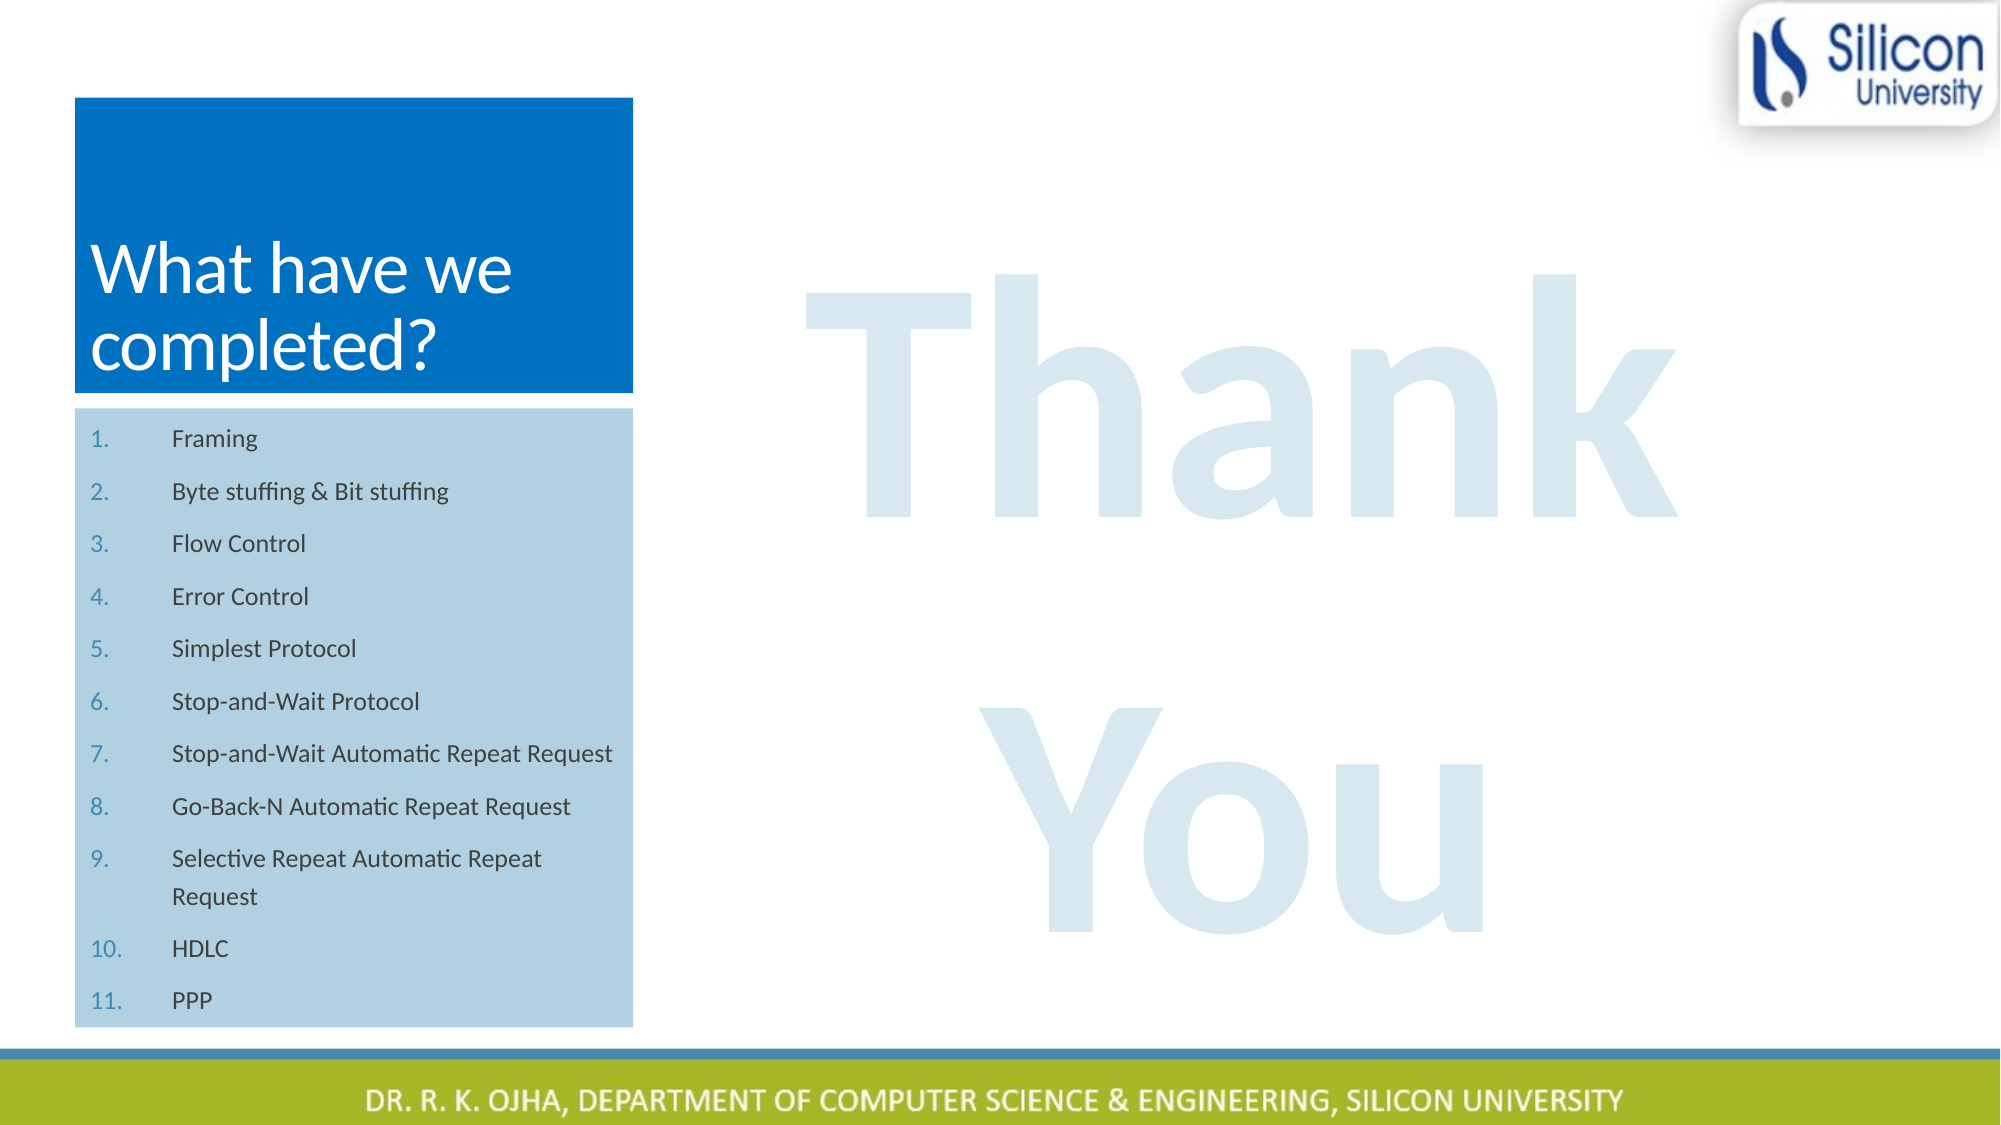

# What have we completed?
Thank You
Framing
Byte stuffing & Bit stuffing
Flow Control
Error Control
Simplest Protocol
Stop-and-Wait Protocol
Stop-and-Wait Automatic Repeat Request
Go-Back-N Automatic Repeat Request
Selective Repeat Automatic Repeat Request
HDLC
PPP

116